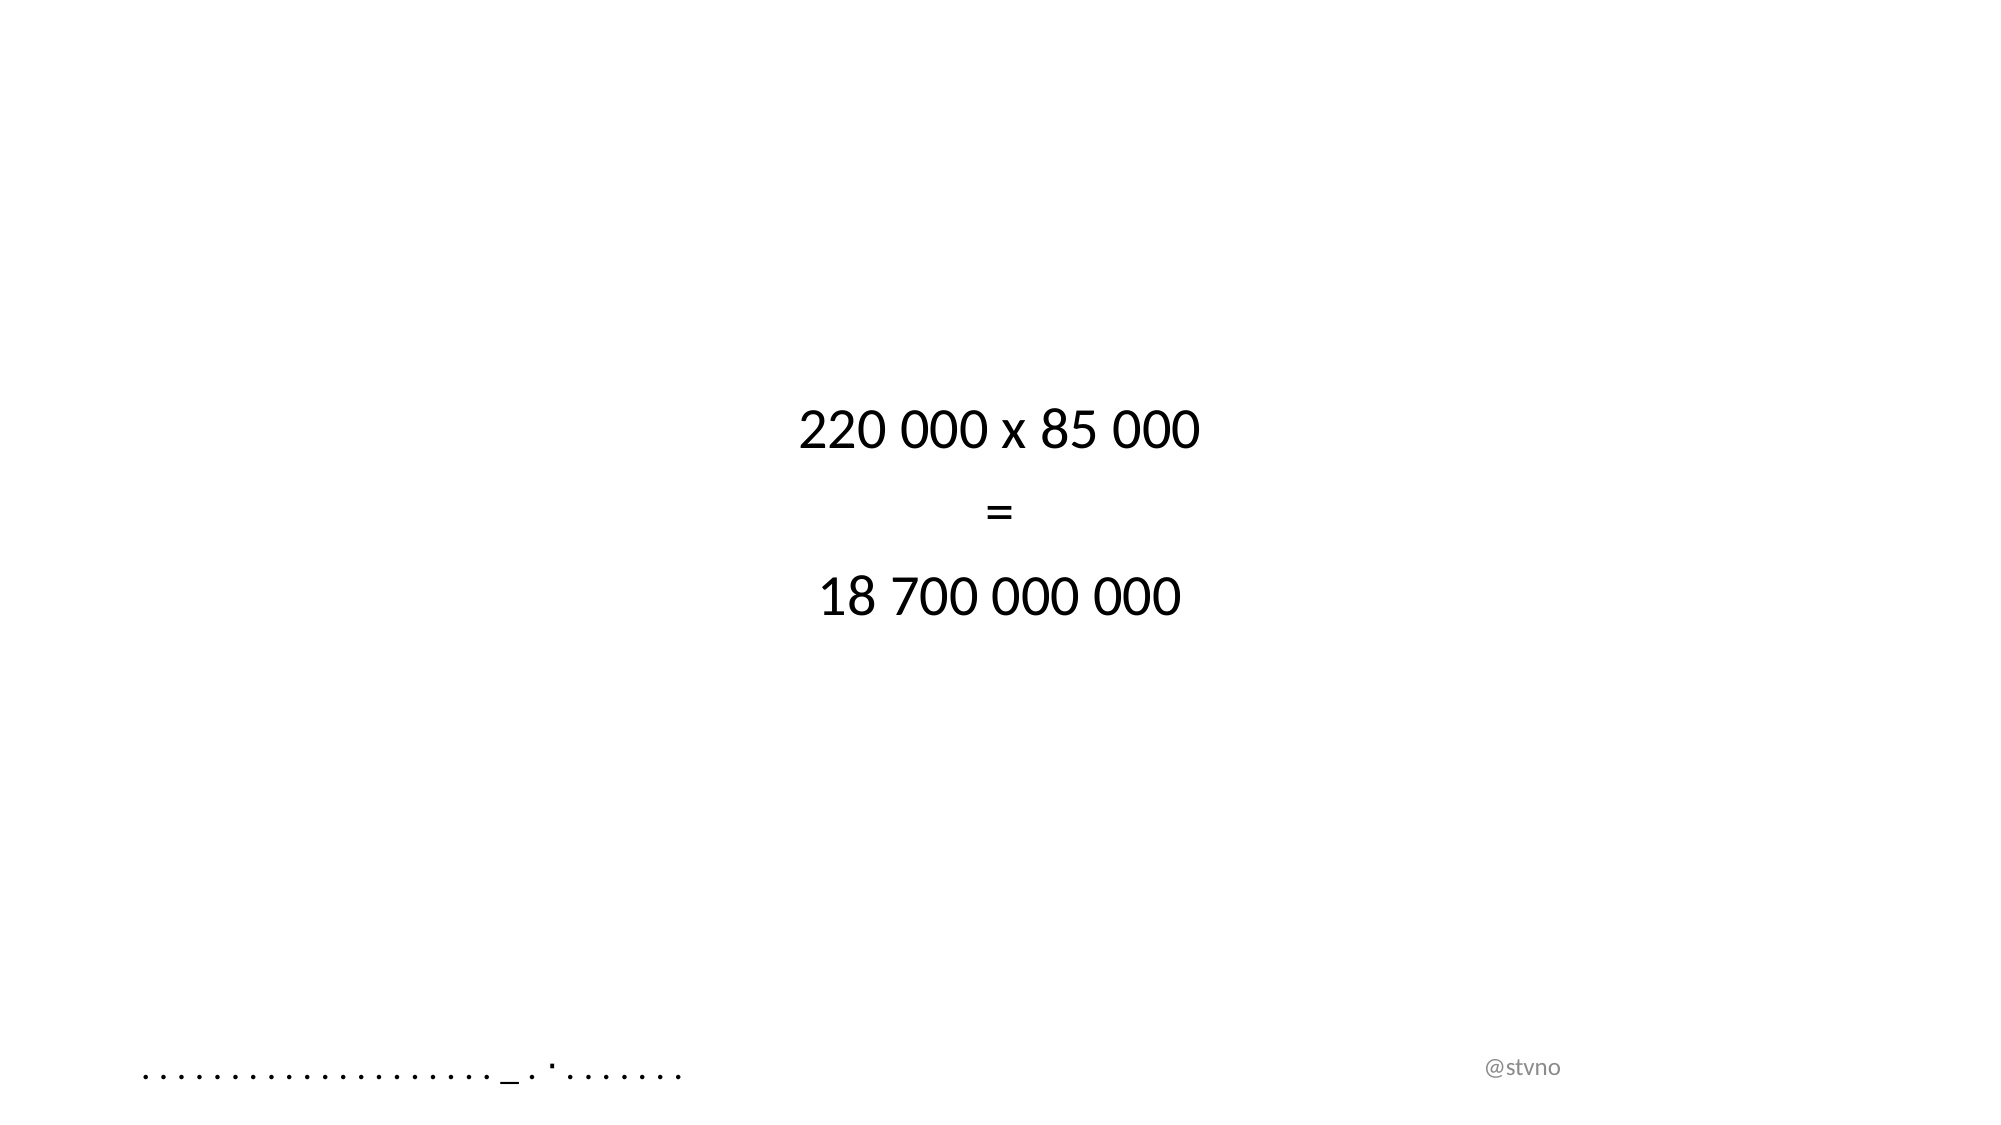

#

220 000 x 85 000
=
18 700 000 000
. . . . . . . . . . . . . . . . . . . . _ . ⋅ . . . . . . .
@stvno